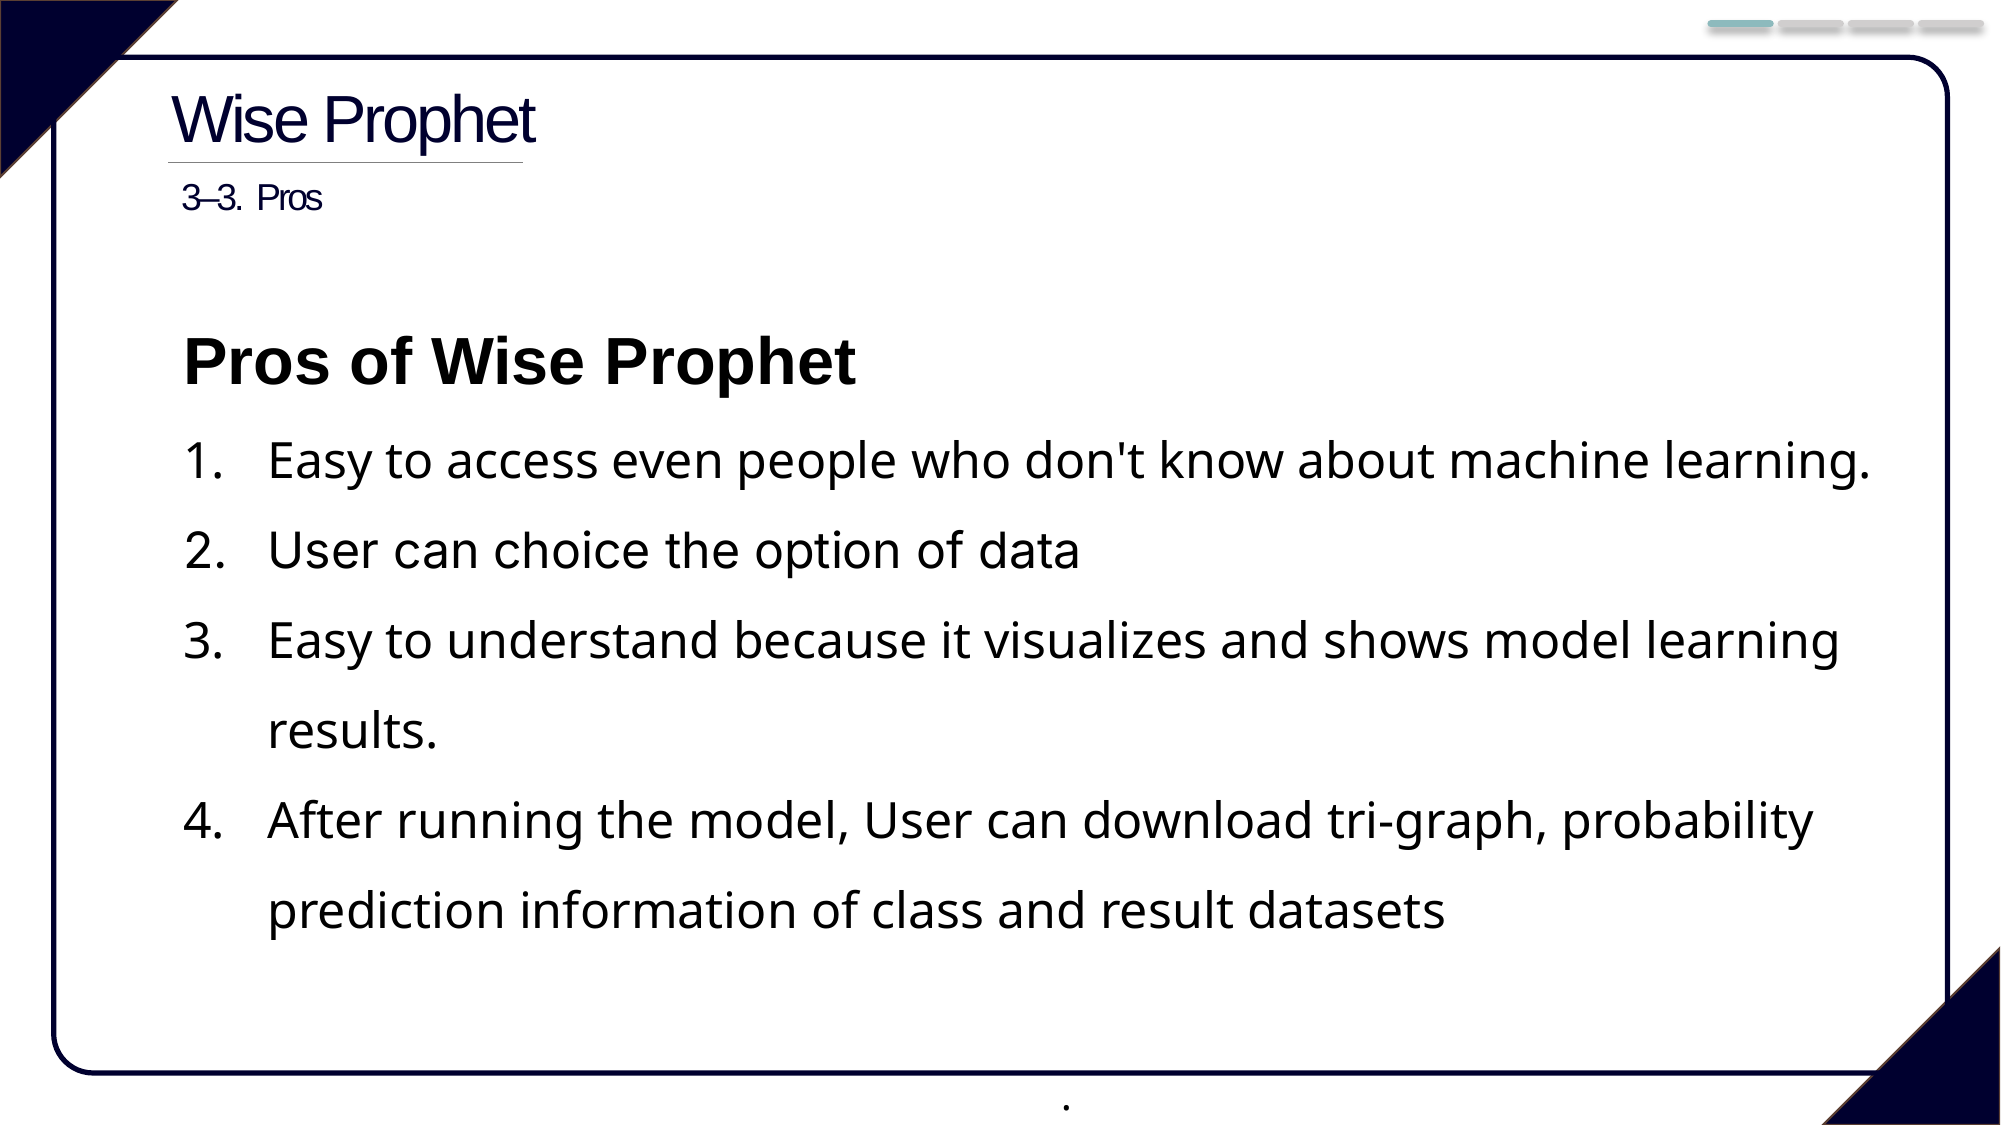

Wise Prophet
3–3.  Pros
Pros of Wise Prophet
Easy to access even people who don't know about machine learning.
User can choice the option of data
Easy to understand because it visualizes and shows model learning results.
After running the model, User can download tri-graph, probability prediction information of class and result datasets

.